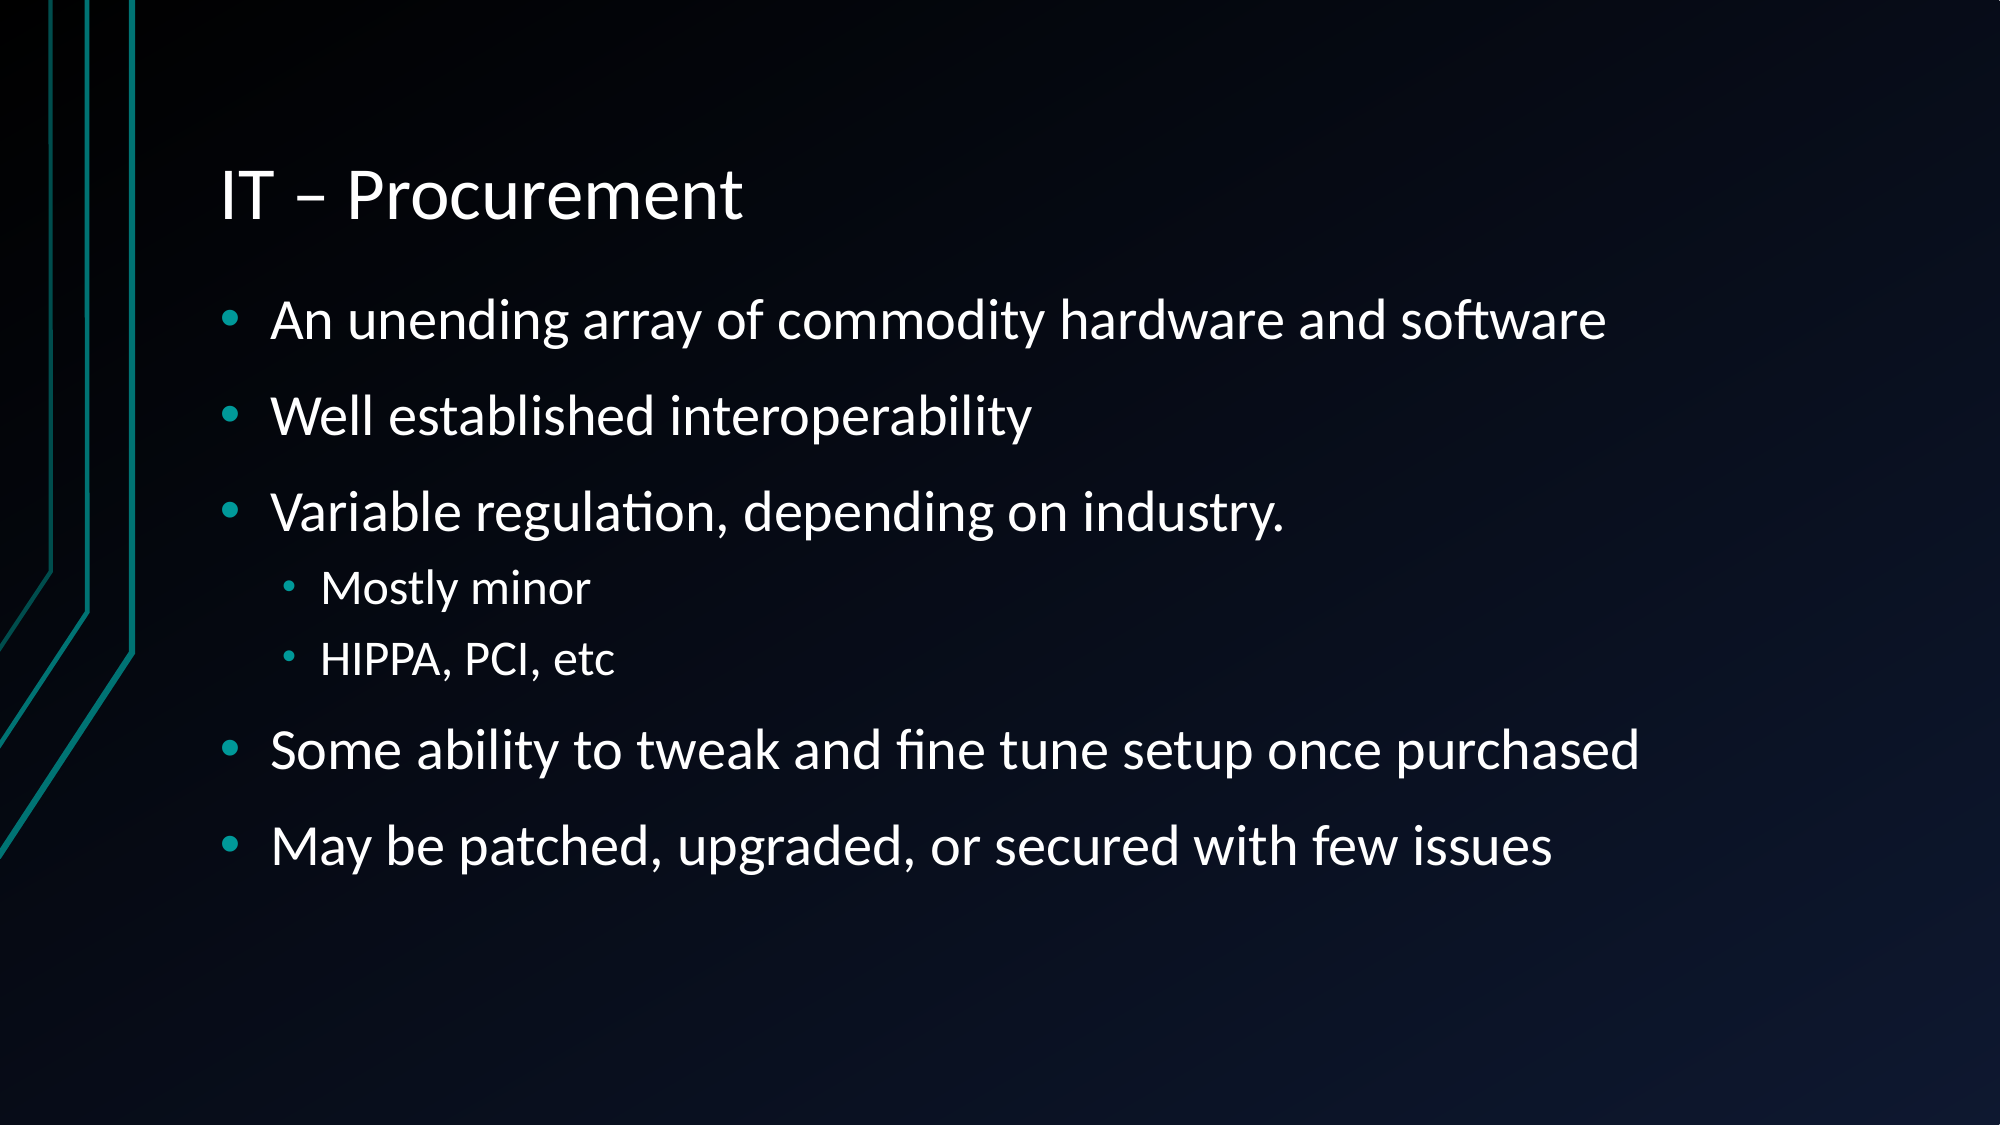

# IT – Procurement
An unending array of commodity hardware and software
Well established interoperability
Variable regulation, depending on industry.
Mostly minor
HIPPA, PCI, etc
Some ability to tweak and fine tune setup once purchased
May be patched, upgraded, or secured with few issues